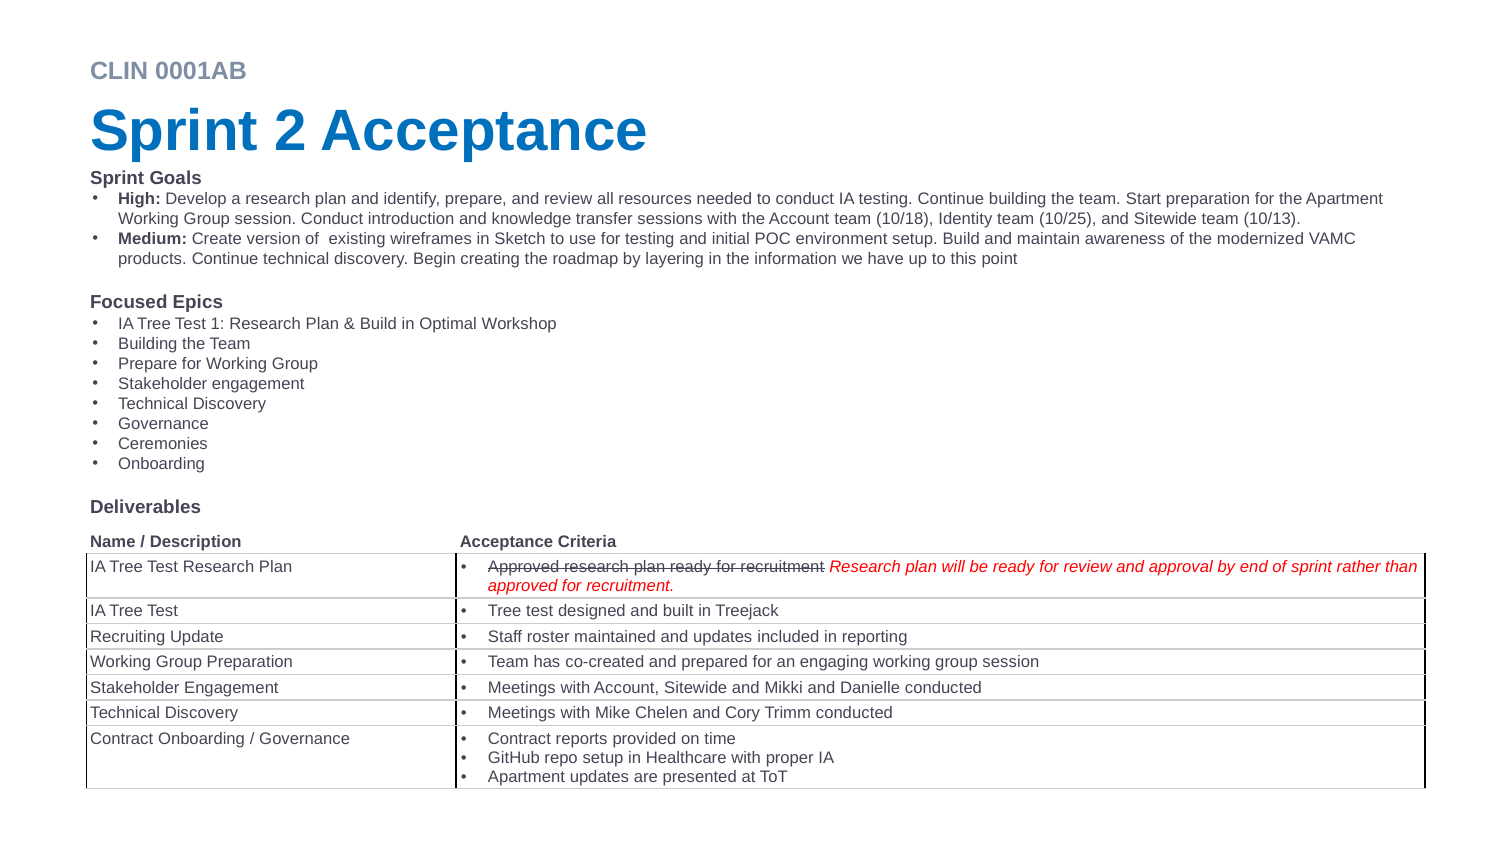

CLIN 0001AB

# Sprint 2 Acceptance
Sprint Goals
High: Develop a research plan and identify, prepare, and review all resources needed to conduct IA testing. Continue building the team. Start preparation for the Apartment Working Group session. Conduct introduction and knowledge transfer sessions with the Account team (10/18), Identity team (10/25), and Sitewide team (10/13).
Medium: Create version of  existing wireframes in Sketch to use for testing and initial POC environment setup. Build and maintain awareness of the modernized VAMC products. Continue technical discovery. Begin creating the roadmap by layering in the information we have up to this point

Focused Epics
IA Tree Test 1: Research Plan & Build in Optimal Workshop
Building the Team
Prepare for Working Group
Stakeholder engagement
Technical Discovery
Governance
Ceremonies
Onboarding

Deliverables
| Name / Description | Acceptance Criteria |
| --- | --- |
| IA Tree Test Research Plan | Approved research plan ready for recruitment Research plan will be ready for review and approval by end of sprint rather than approved for recruitment. |
| IA Tree Test | Tree test designed and built in Treejack |
| Recruiting Update | Staff roster maintained and updates included in reporting |
| Working Group Preparation | Team has co-created and prepared for an engaging working group session |
| Stakeholder Engagement | Meetings with Account, Sitewide and Mikki and Danielle conducted |
| Technical Discovery | Meetings with Mike Chelen and Cory Trimm conducted |
| Contract Onboarding / Governance | Contract reports provided on time GitHub repo setup in Healthcare with proper IA Apartment updates are presented at ToT |